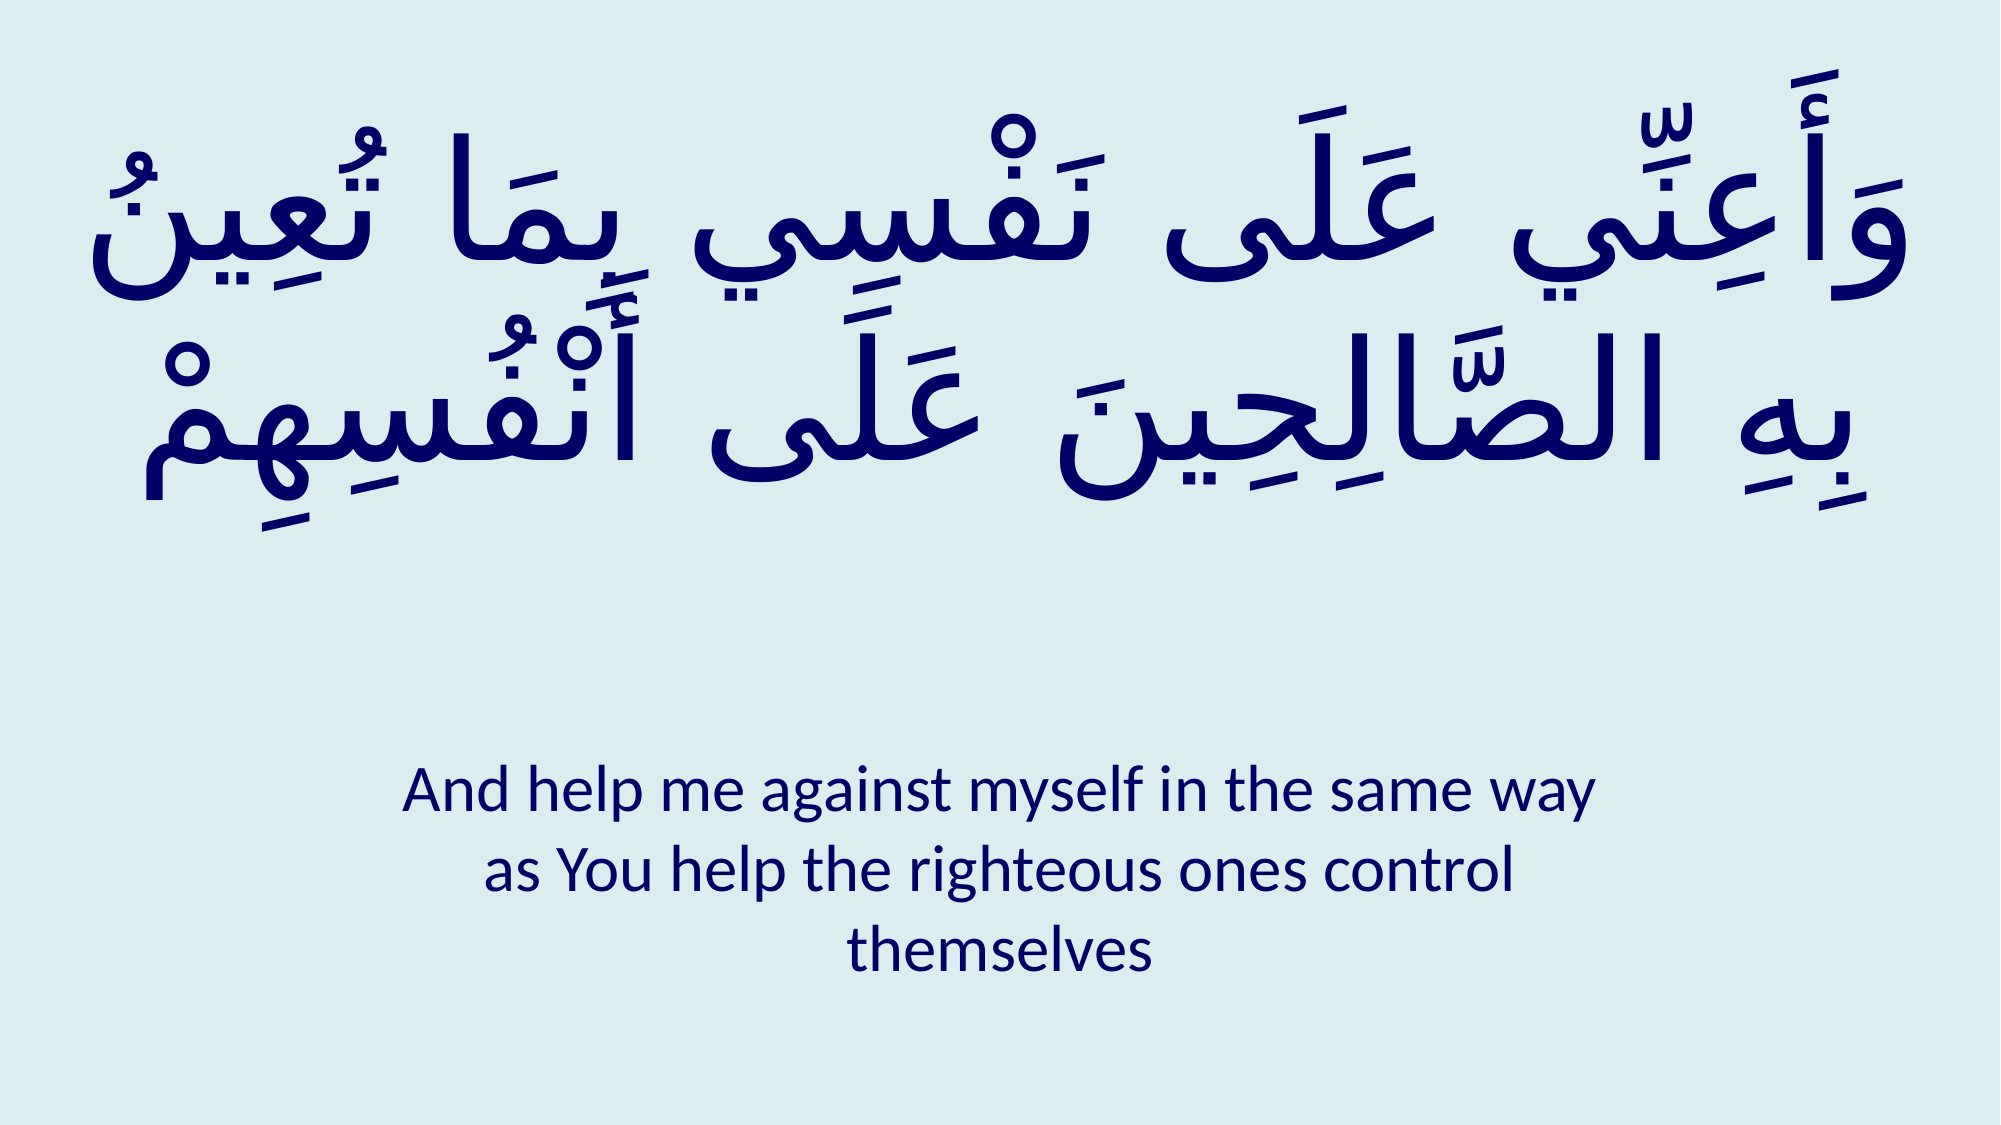

# وَأَعِنِّي عَلَى نَفْسِي بِمَا تُعِينُ بِهِ الصَّالِحِينَ عَلَى أَنْفُسِهِمْ
And help me against myself in the same way as You help the righteous ones control themselves